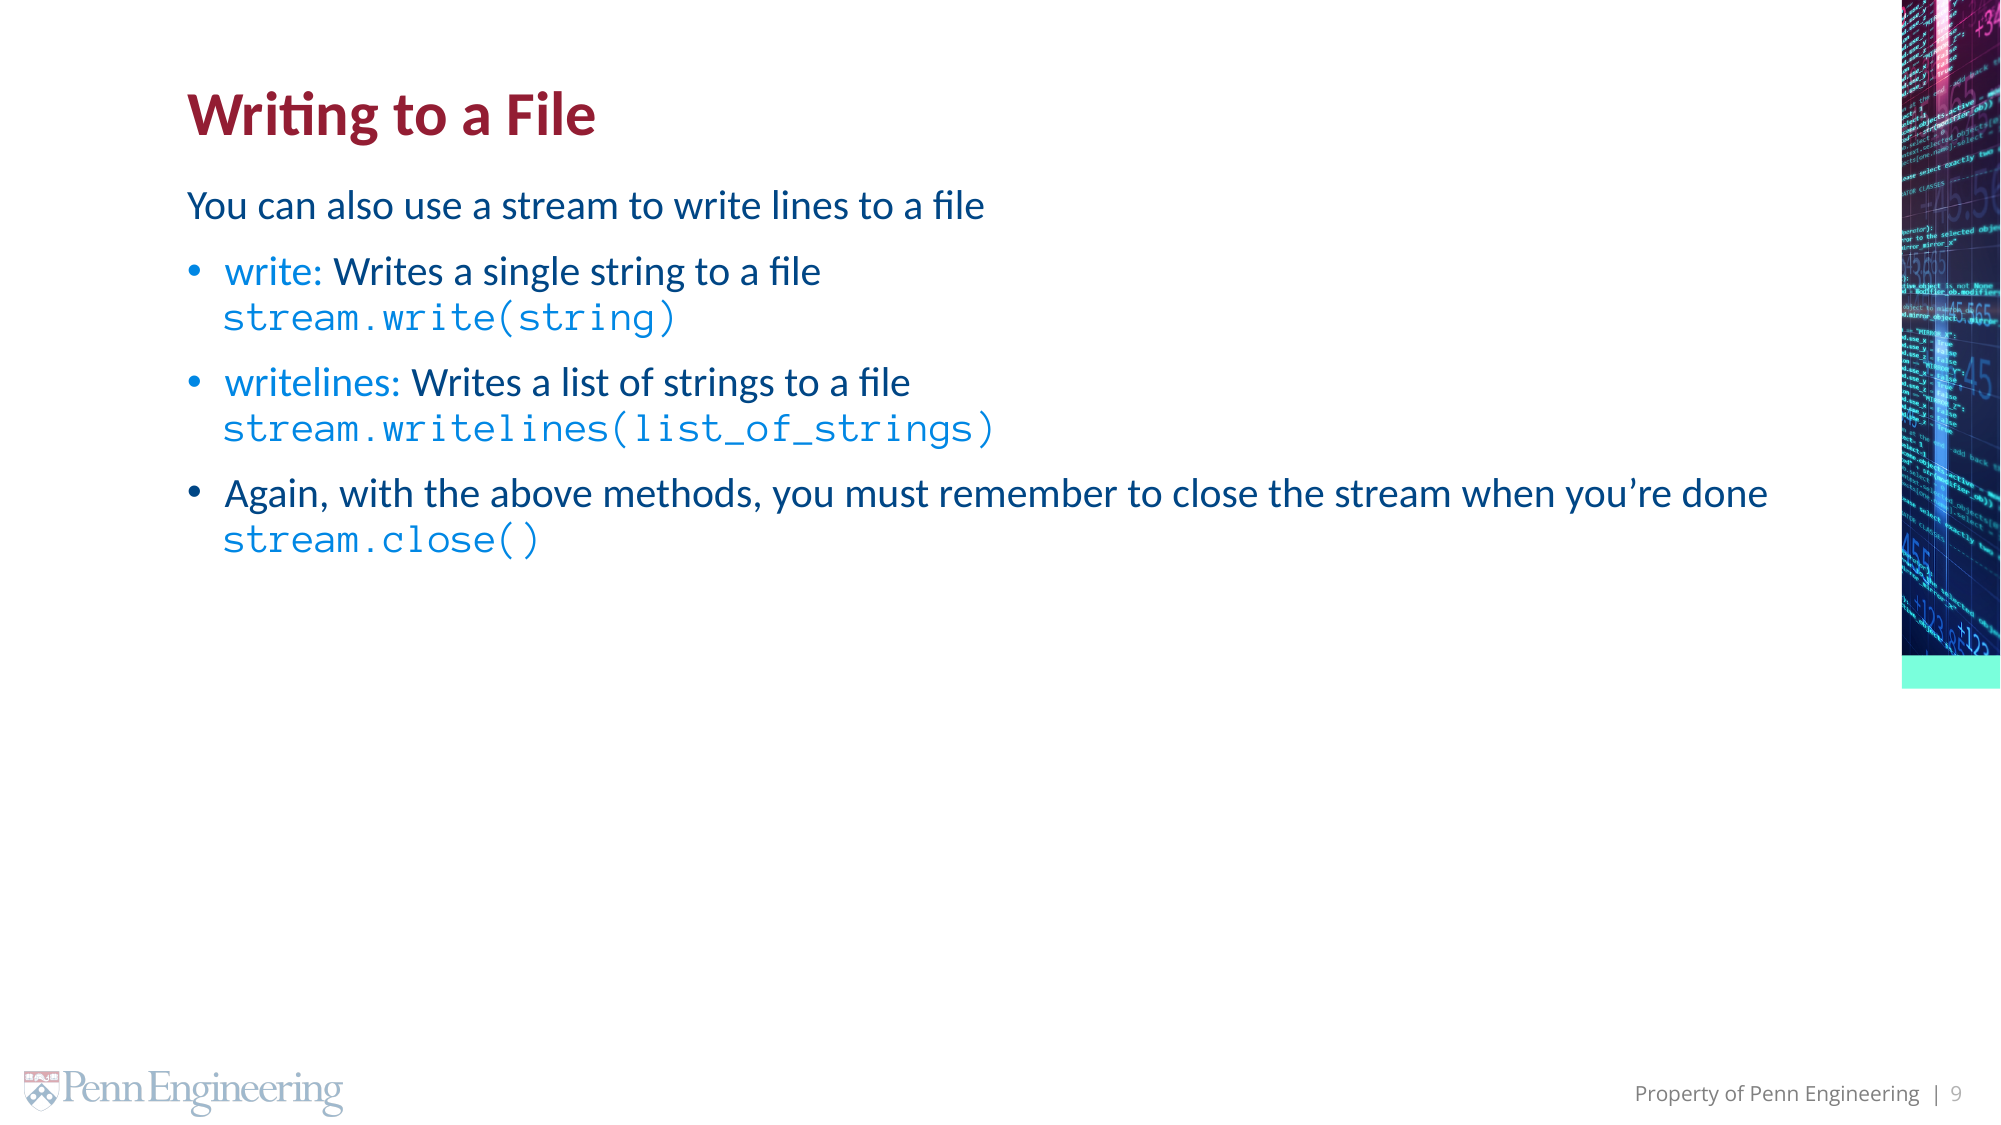

# Writing to a File
You can also use a stream to write lines to a file
write: Writes a single string to a file
stream.write(string)
writelines: Writes a list of strings to a file
stream.writelines(list_of_strings)
Again, with the above methods, you must remember to close the stream when you’re done
stream.close()

9